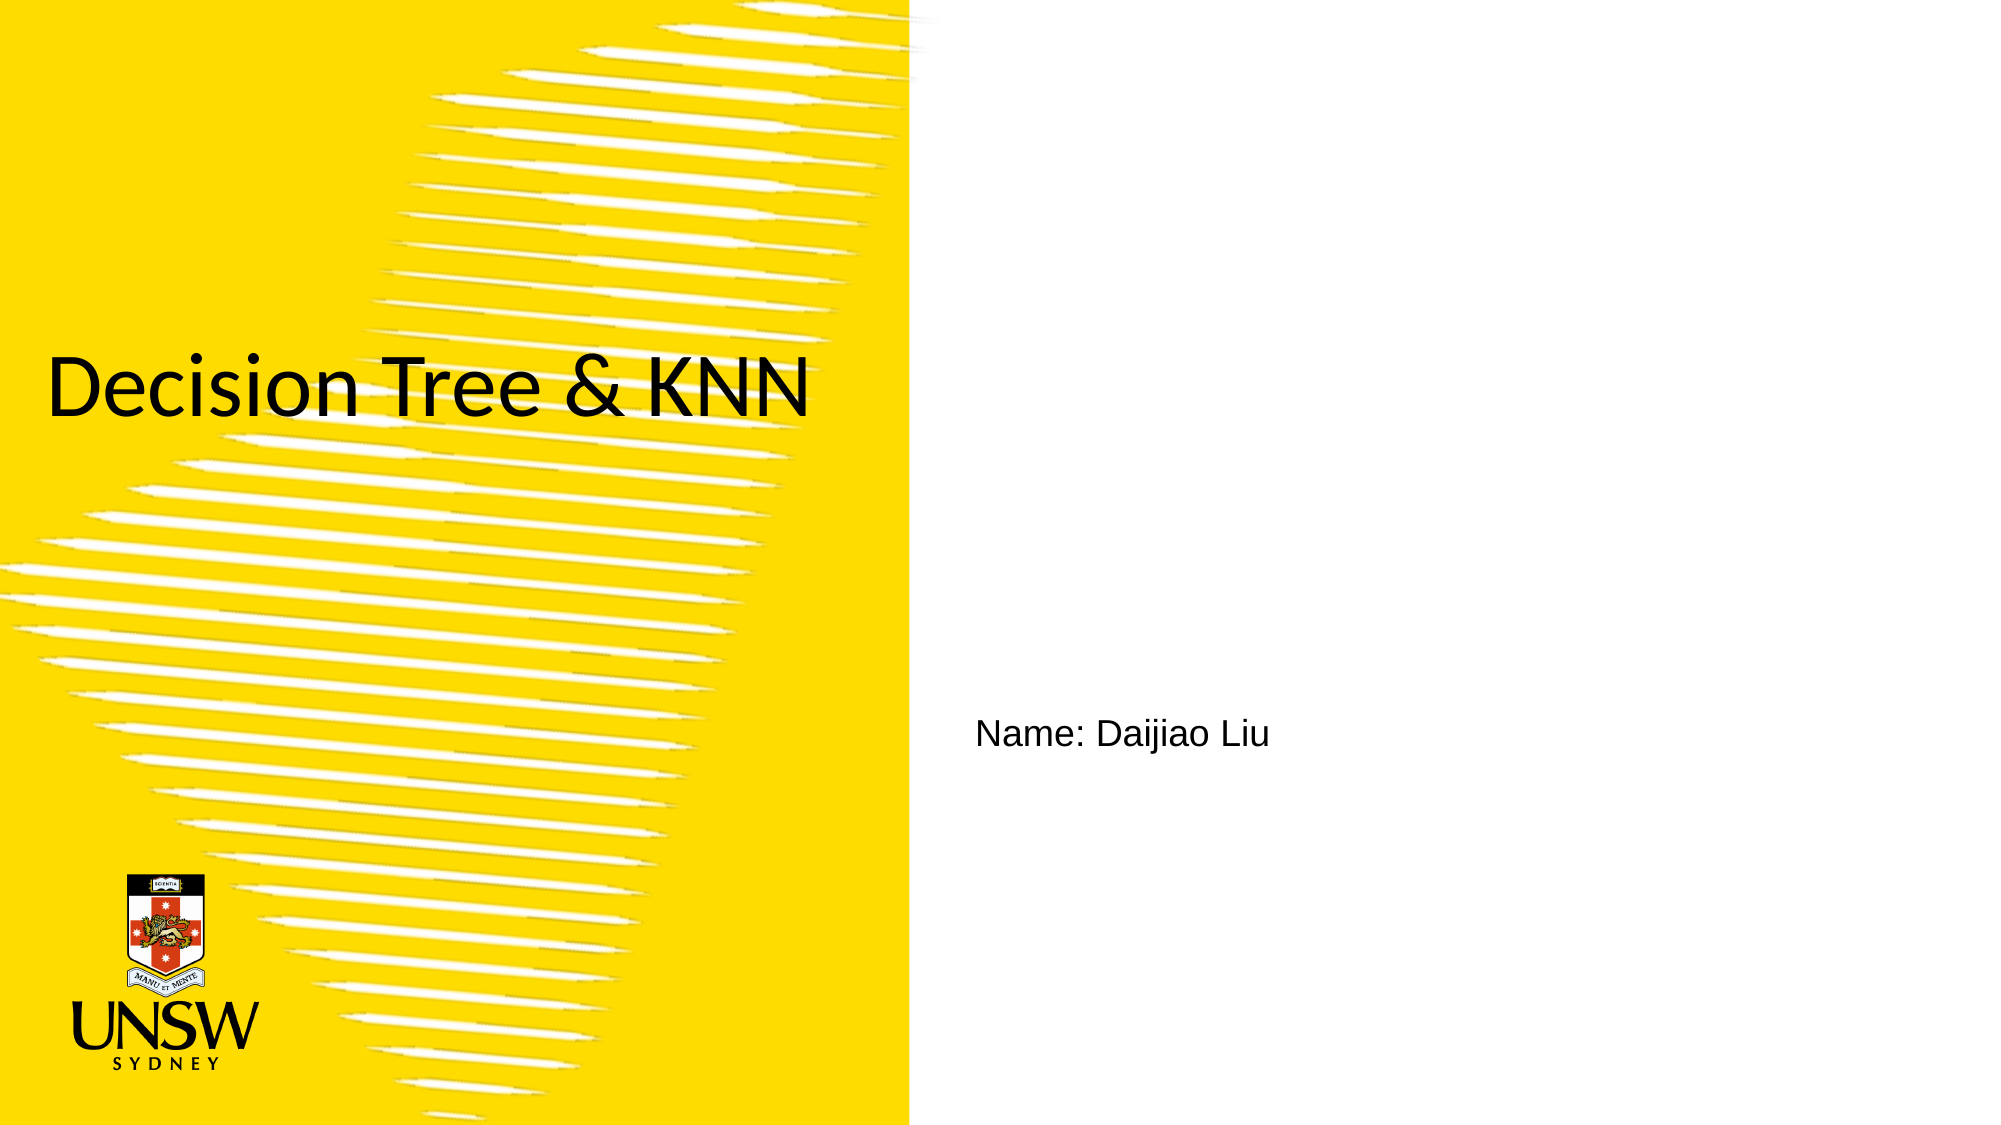

Decision Tree & KNN
Name: Daijiao Liu